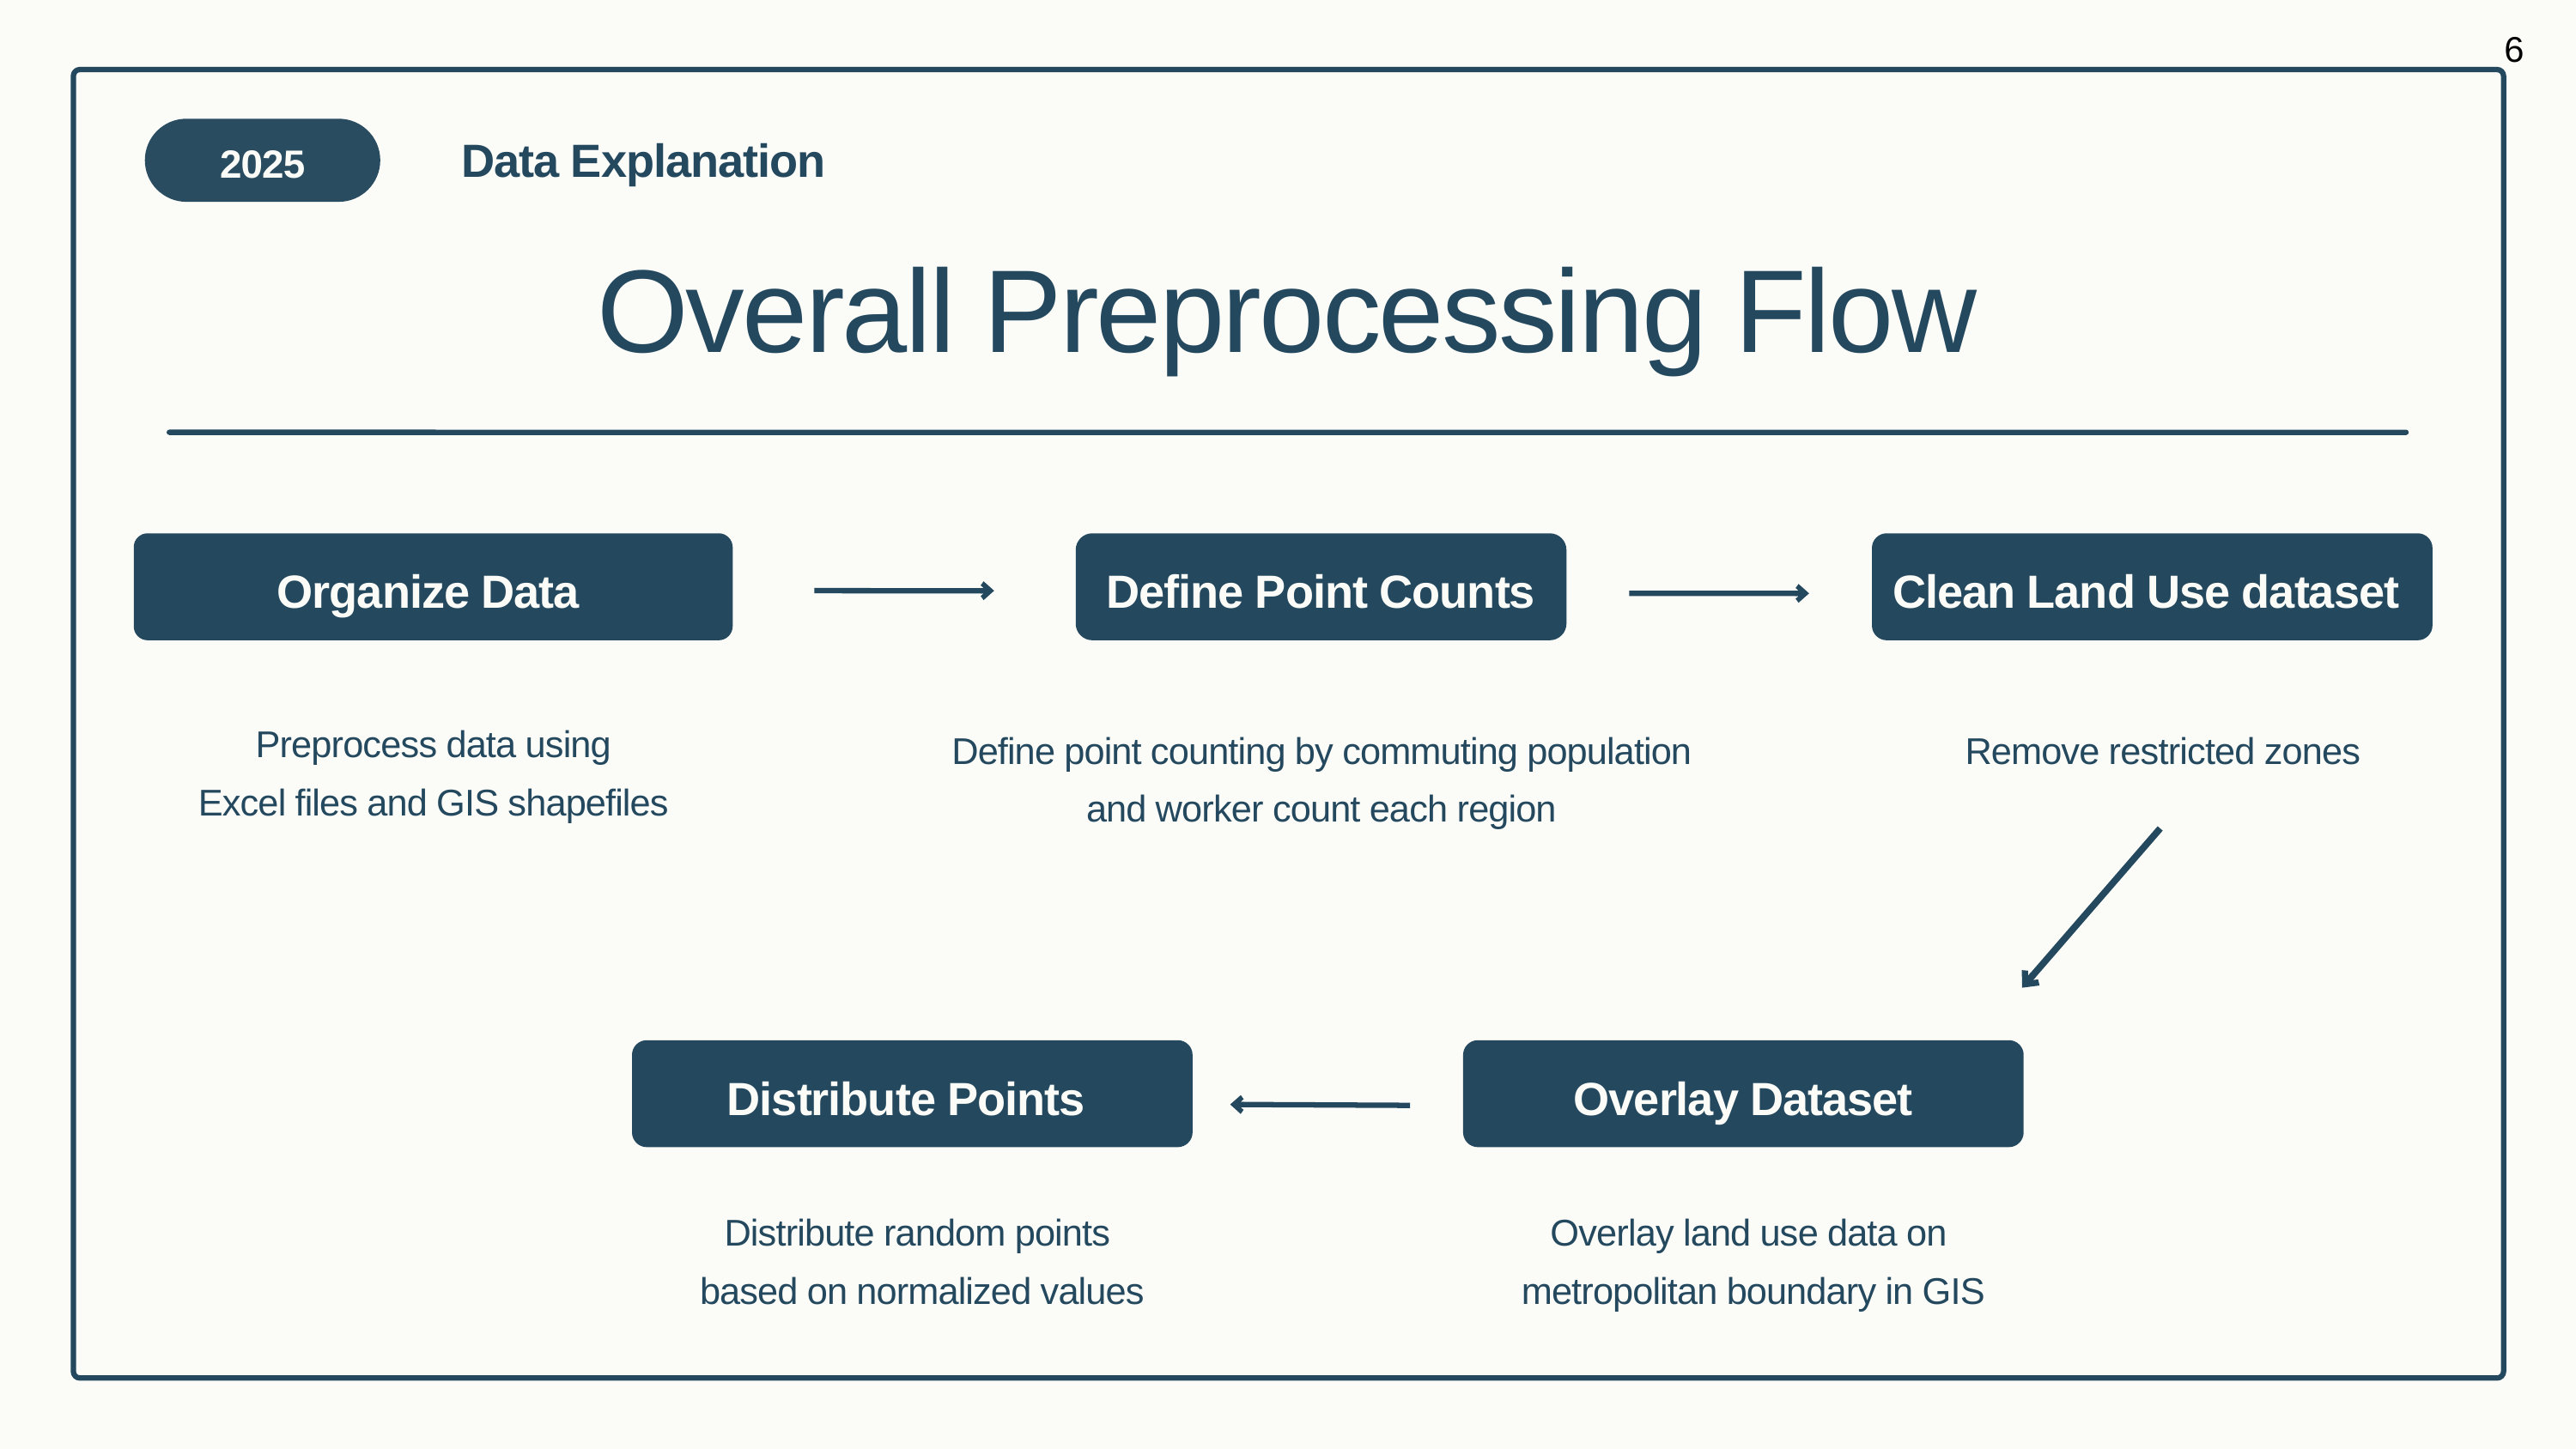

6

Data Explanation
2025
Overall Preprocessing Flow

Organize Data
Define Point Counts
Clean Land Use dataset

Preprocess data using
Excel files and GIS shapefiles
Define point counting by commuting population and worker count each region
Remove restricted zones

Distribute Points
Overlay Dataset

Distribute random points
based on normalized values
Overlay land use data on
metropolitan boundary in GIS